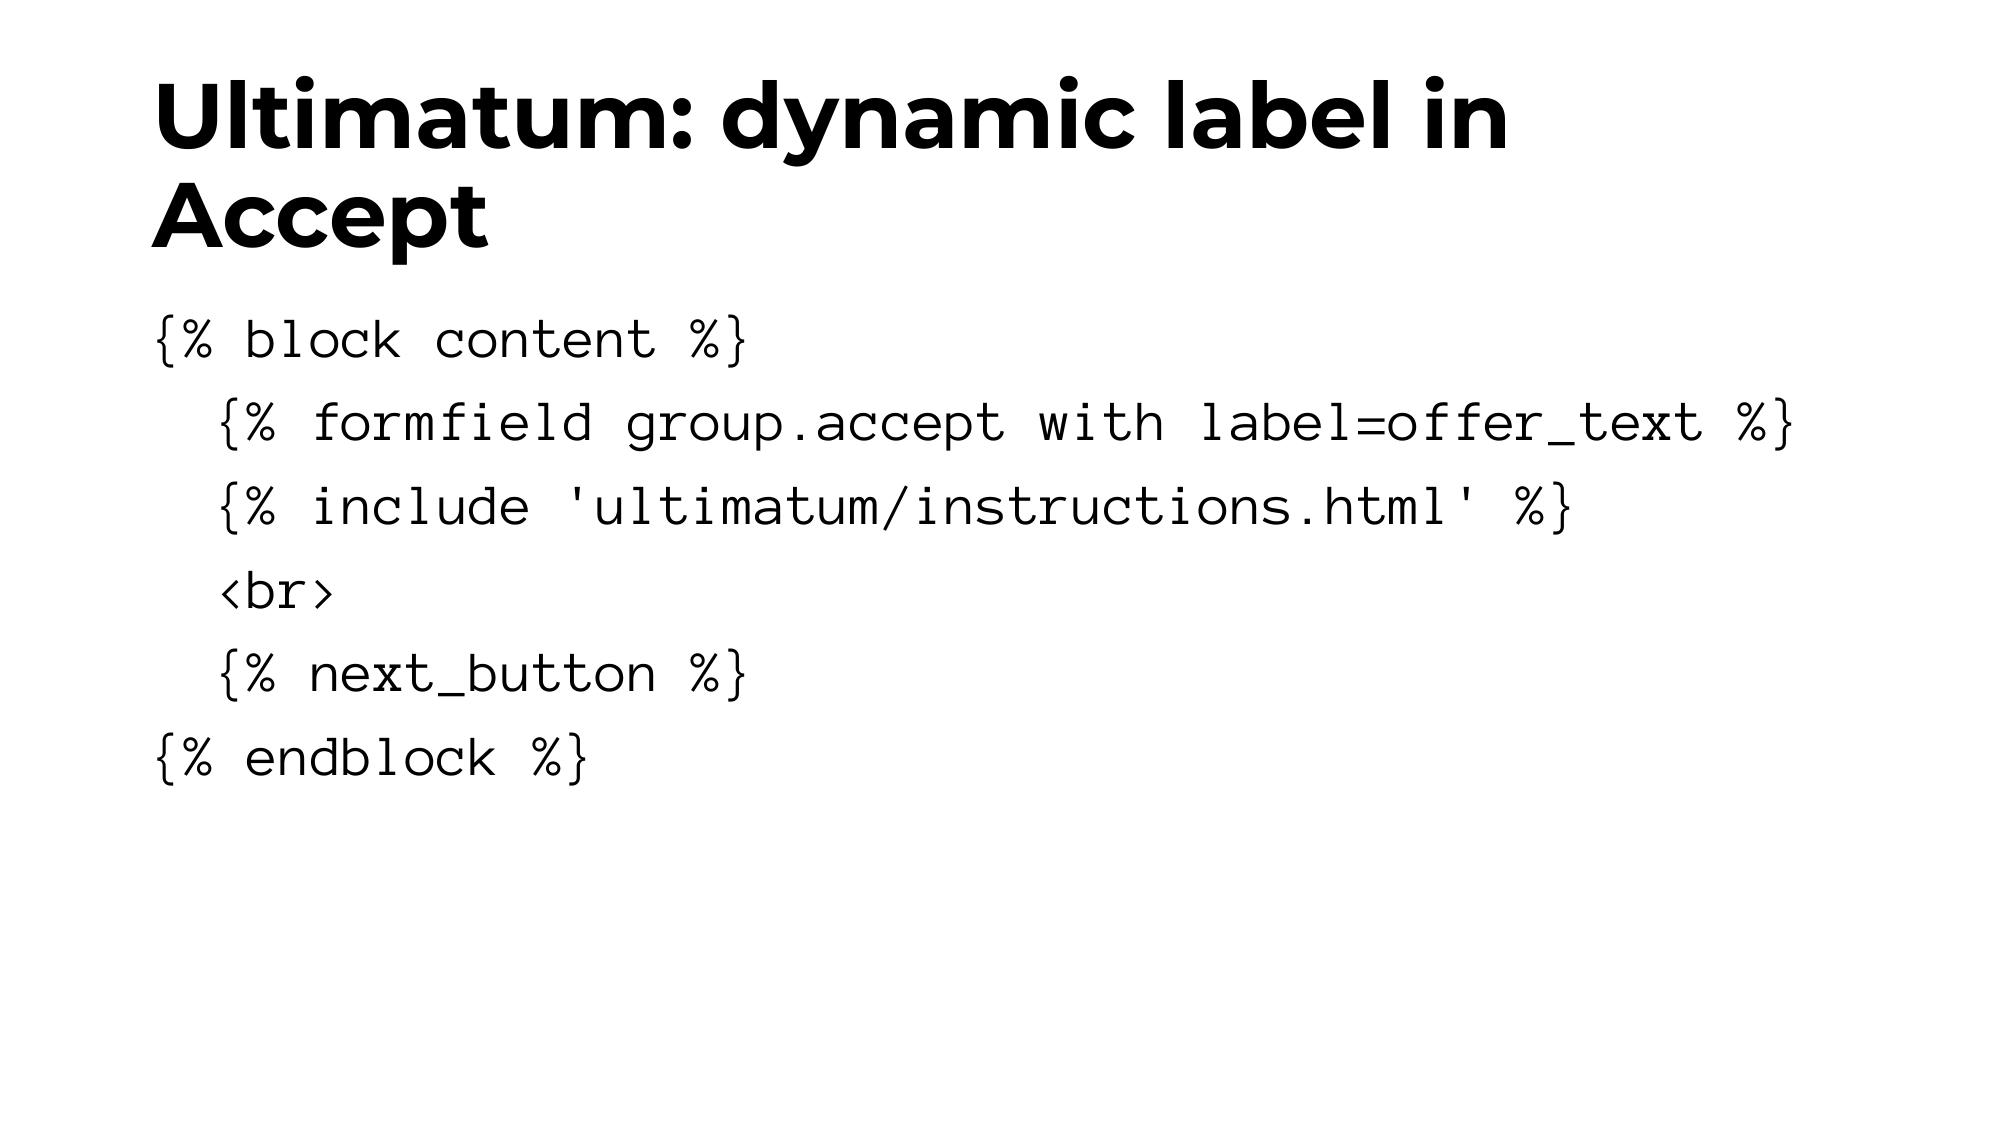

# Ultimatum: dynamic label in Accept
{% block content %}
  {% formfield group.accept with label=offer_text %}
  {% include 'ultimatum/instructions.html' %}
  <br>
  {% next_button %}
{% endblock %}